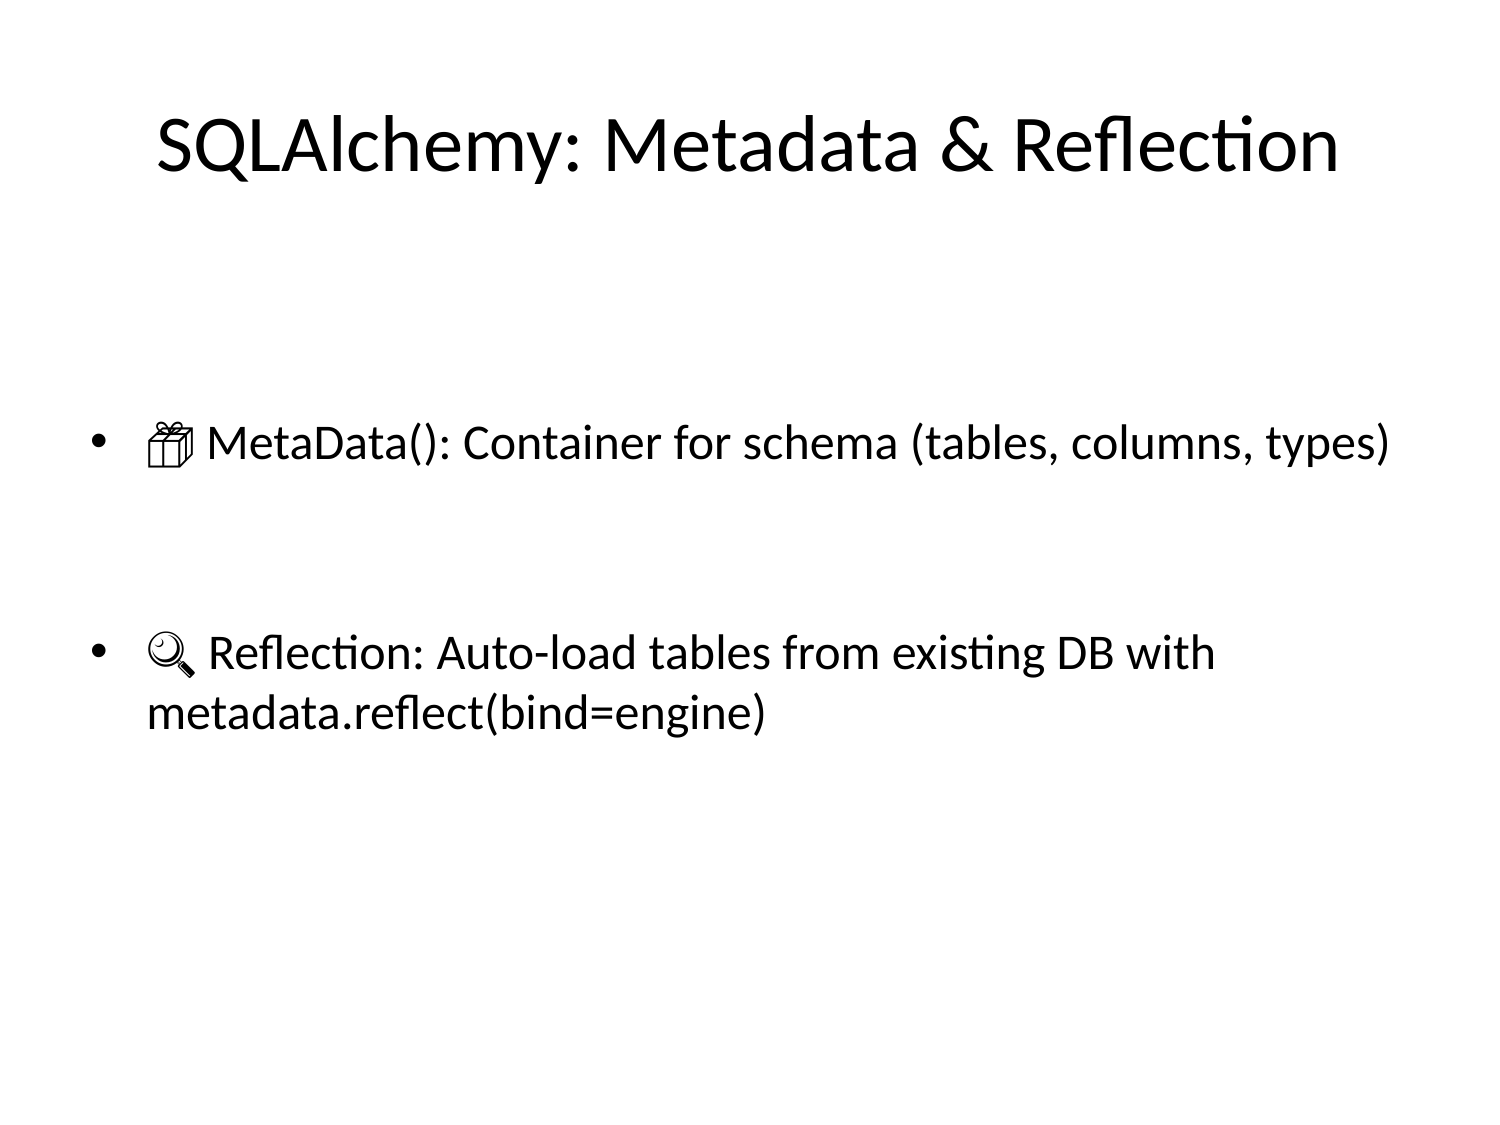

# SQLAlchemy: Metadata & Reflection

📦 MetaData(): Container for schema (tables, columns, types)

🔍 Reflection: Auto-load tables from existing DB with metadata.reflect(bind=engine)